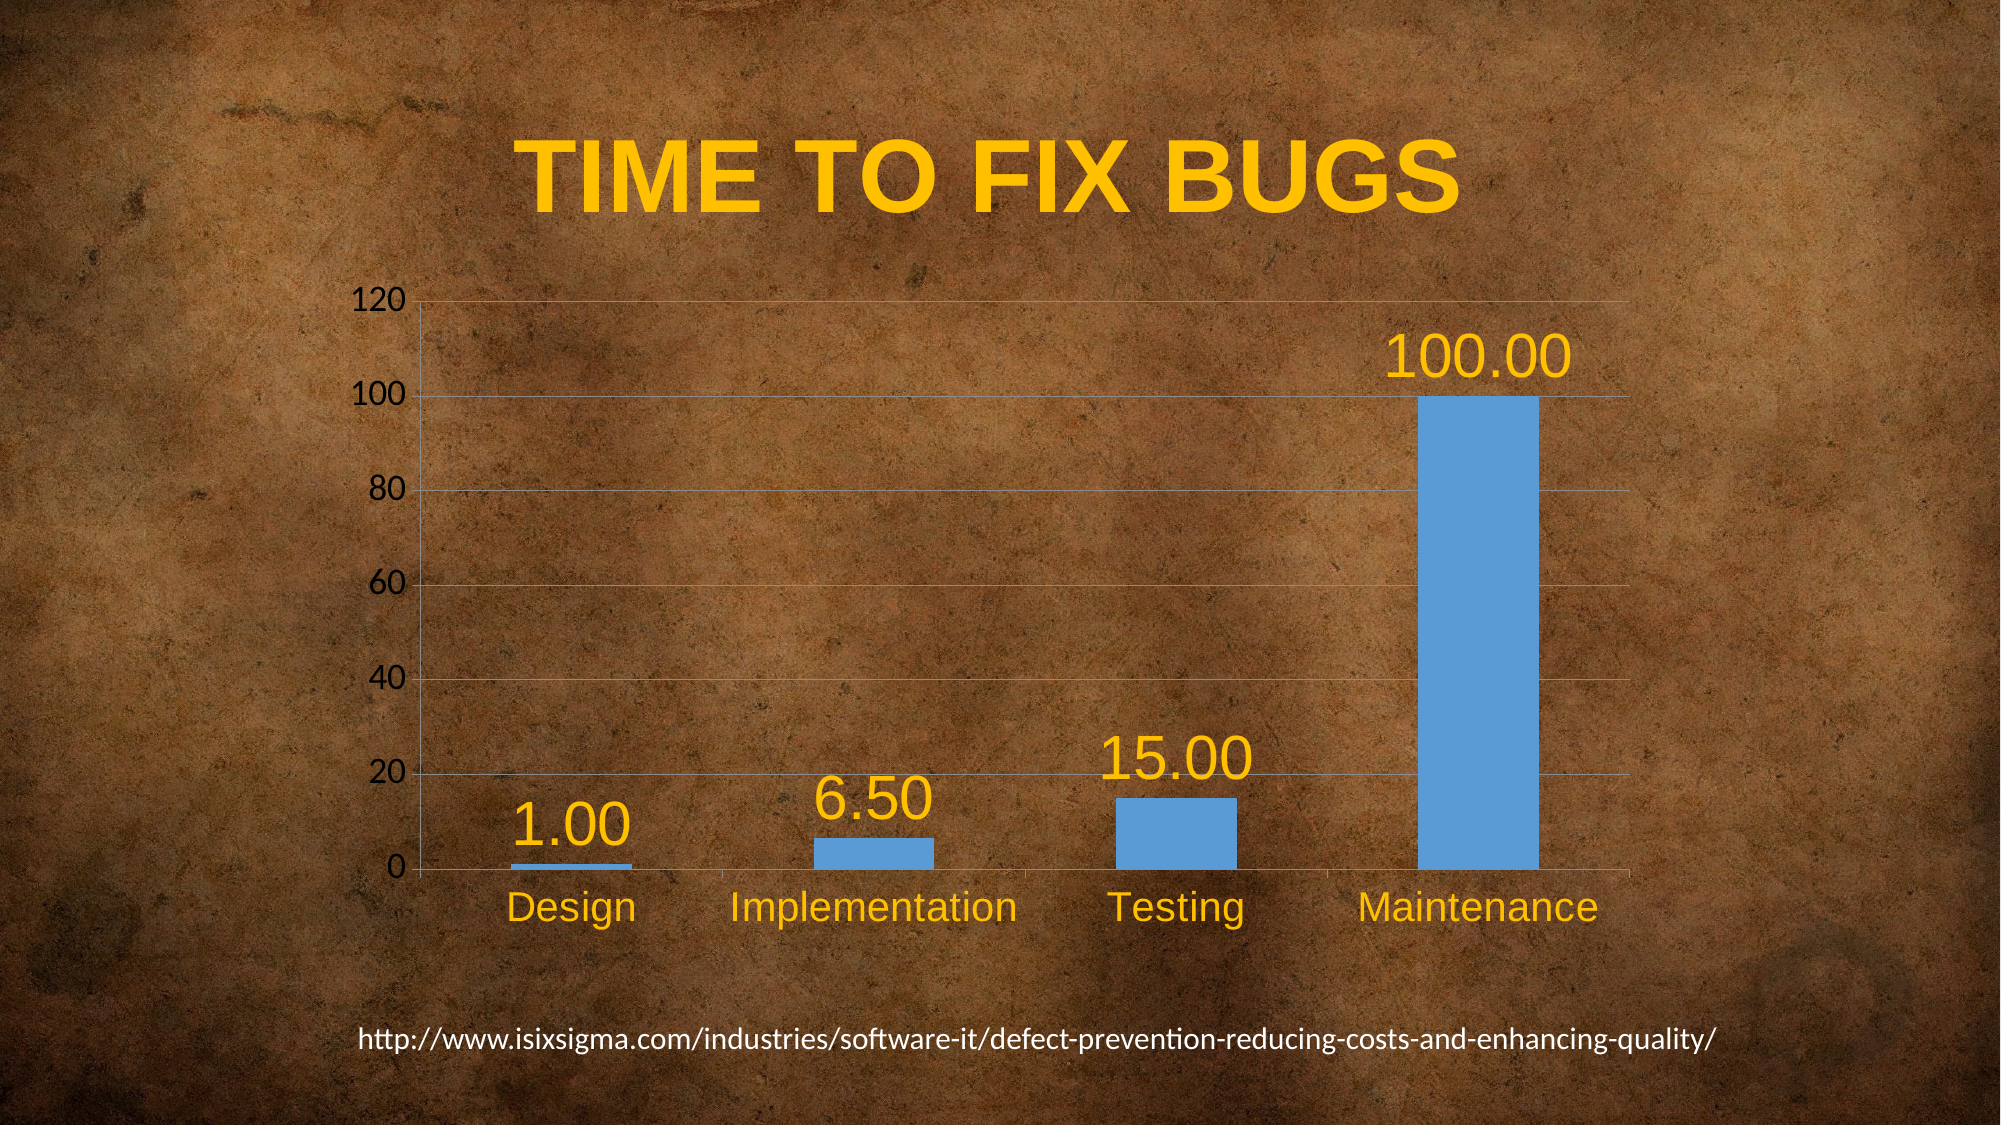

### Chart: TIME TO FIX BUGS

| Category | Sütun1 |
|---|---|
| Design | 1.0 |
| Implementation | 6.5 |
| Testing | 15.0 |
| Maintenance | 100.0 |
http://www.isixsigma.com/industries/software-it/defect-prevention-reducing-costs-and-enhancing-quality/